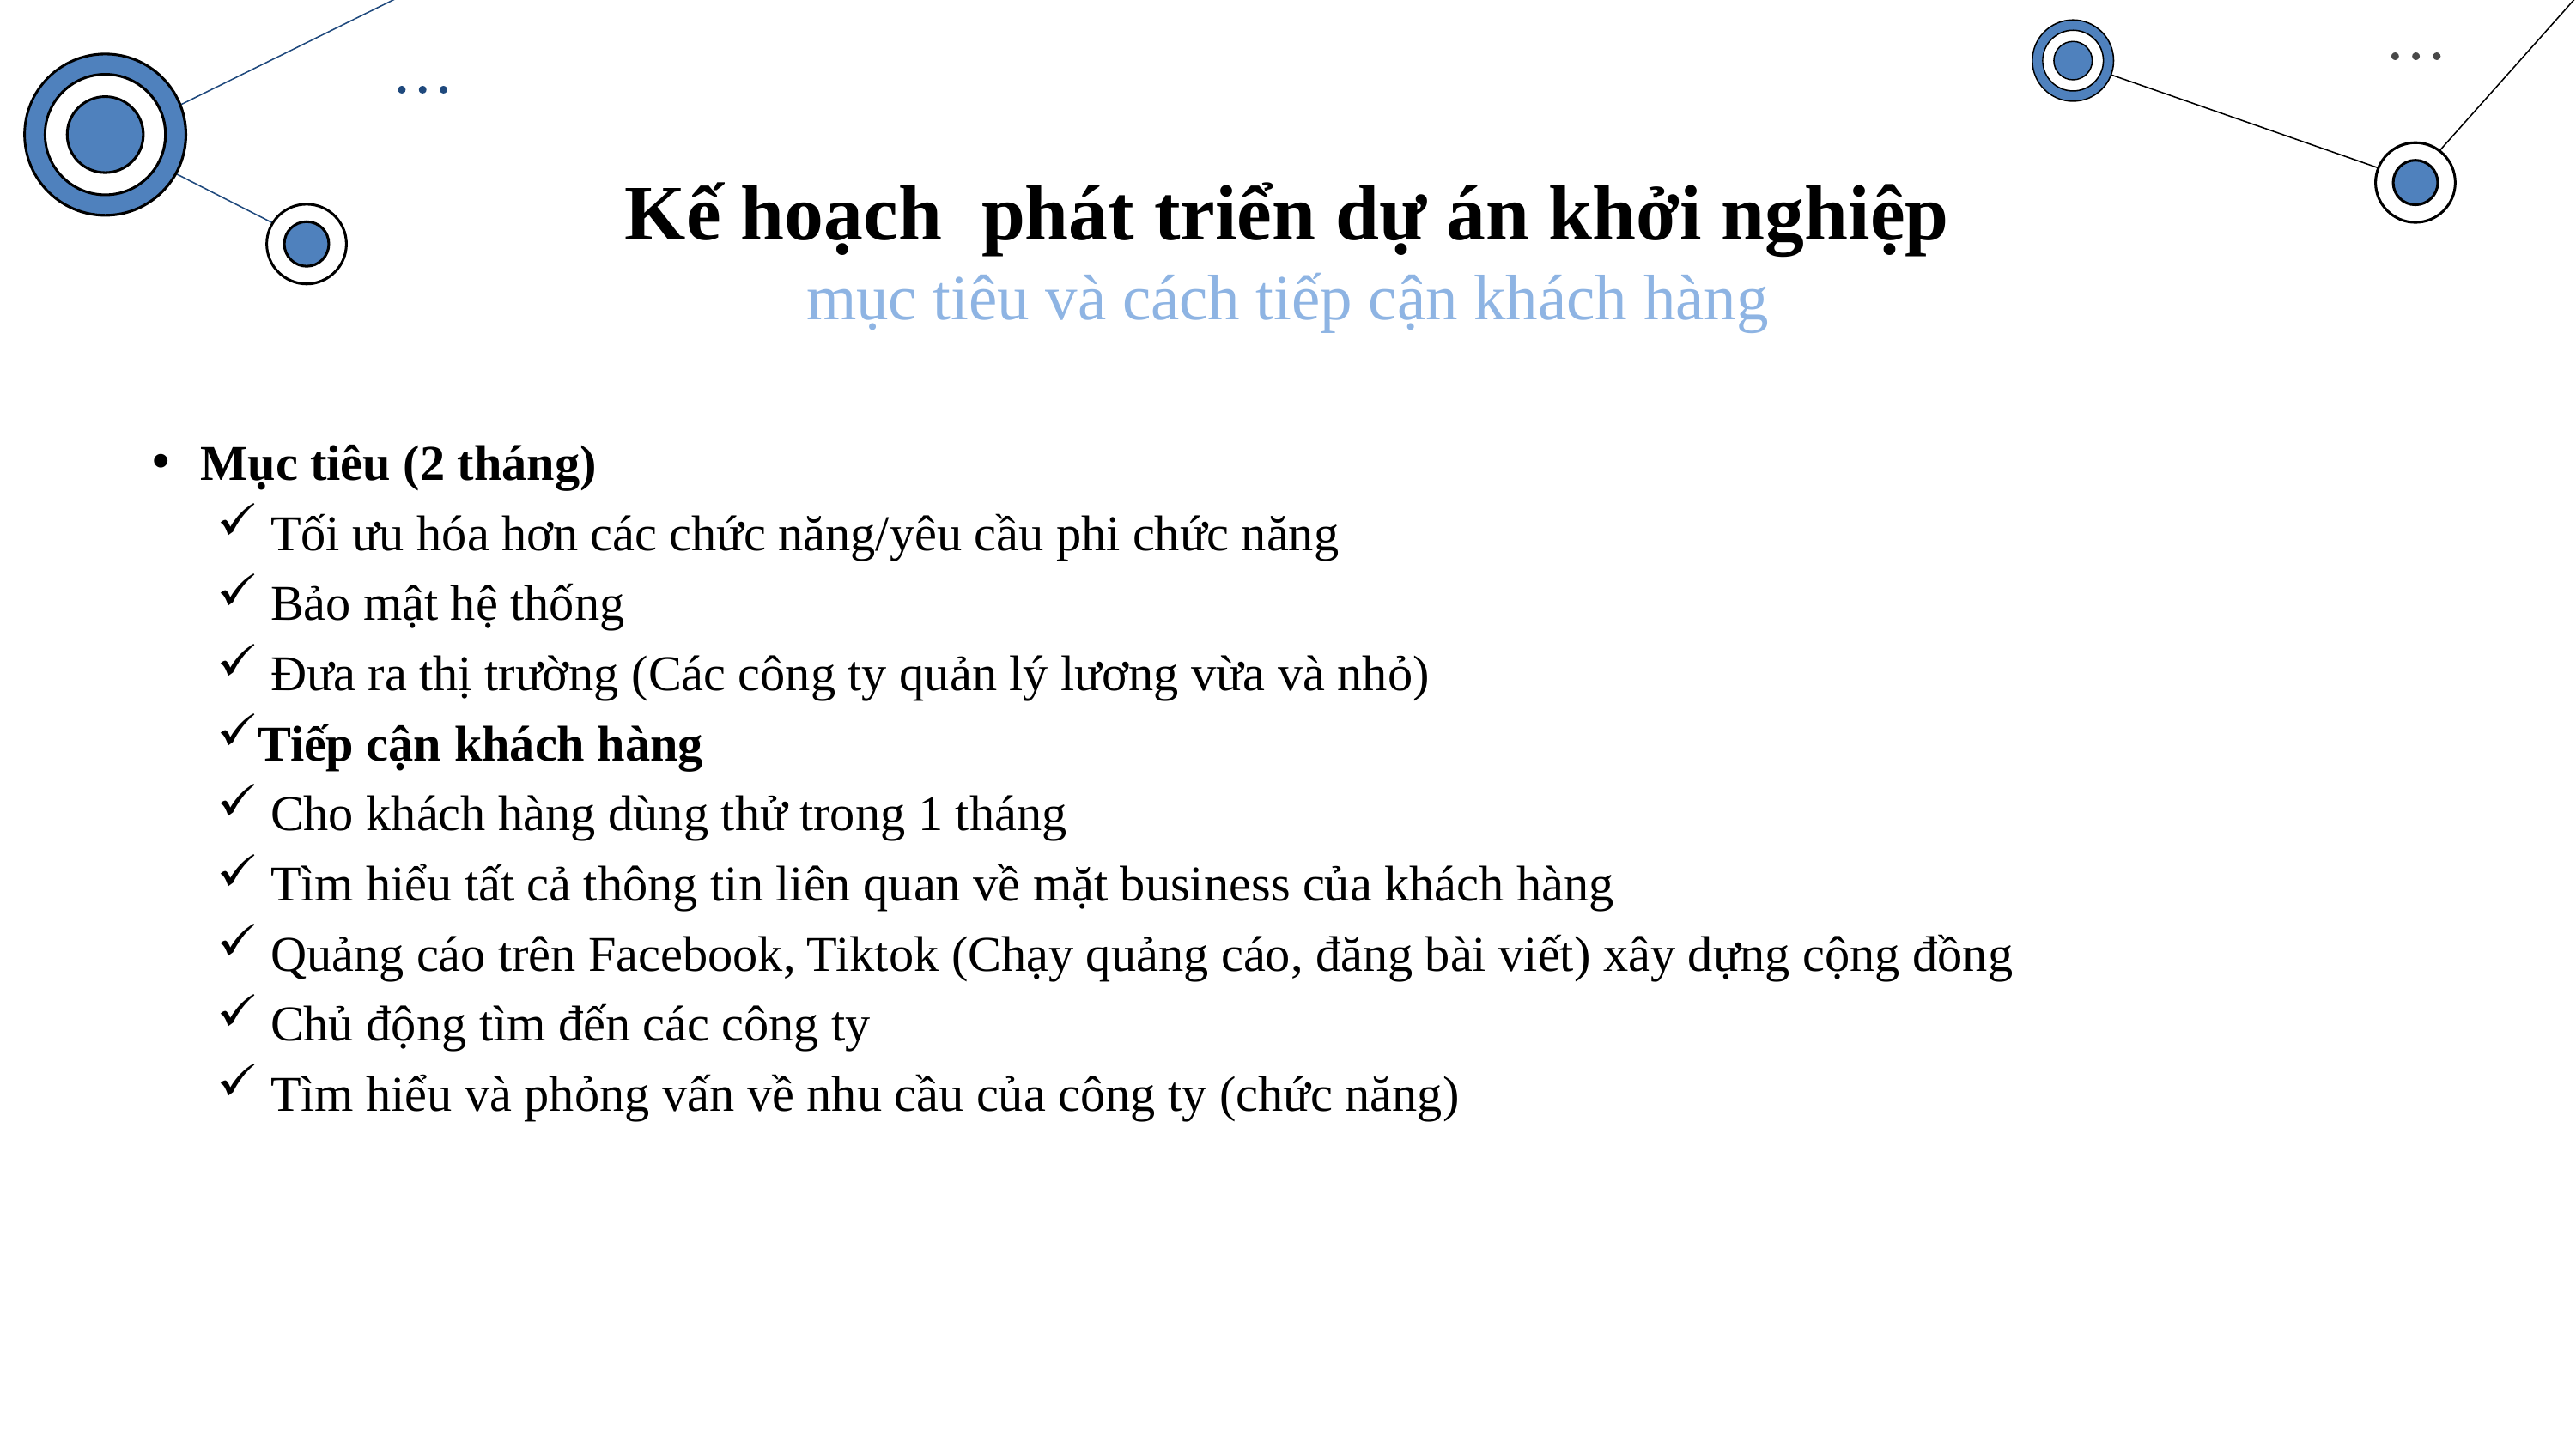

# Kế hoạch  phát triển dự án khởi nghiệp mục tiêu và cách tiếp cận khách hàng
Mục tiêu (2 tháng)
 Tối ưu hóa hơn các chức năng/yêu cầu phi chức năng
 Bảo mật hệ thống
 Đưa ra thị trường (Các công ty quản lý lương vừa và nhỏ)
Tiếp cận khách hàng
 Cho khách hàng dùng thử trong 1 tháng
 Tìm hiểu tất cả thông tin liên quan về mặt business của khách hàng
 Quảng cáo trên Facebook, Tiktok (Chạy quảng cáo, đăng bài viết) xây dựng cộng đồng
 Chủ động tìm đến các công ty
 Tìm hiểu và phỏng vấn về nhu cầu của công ty (chức năng)